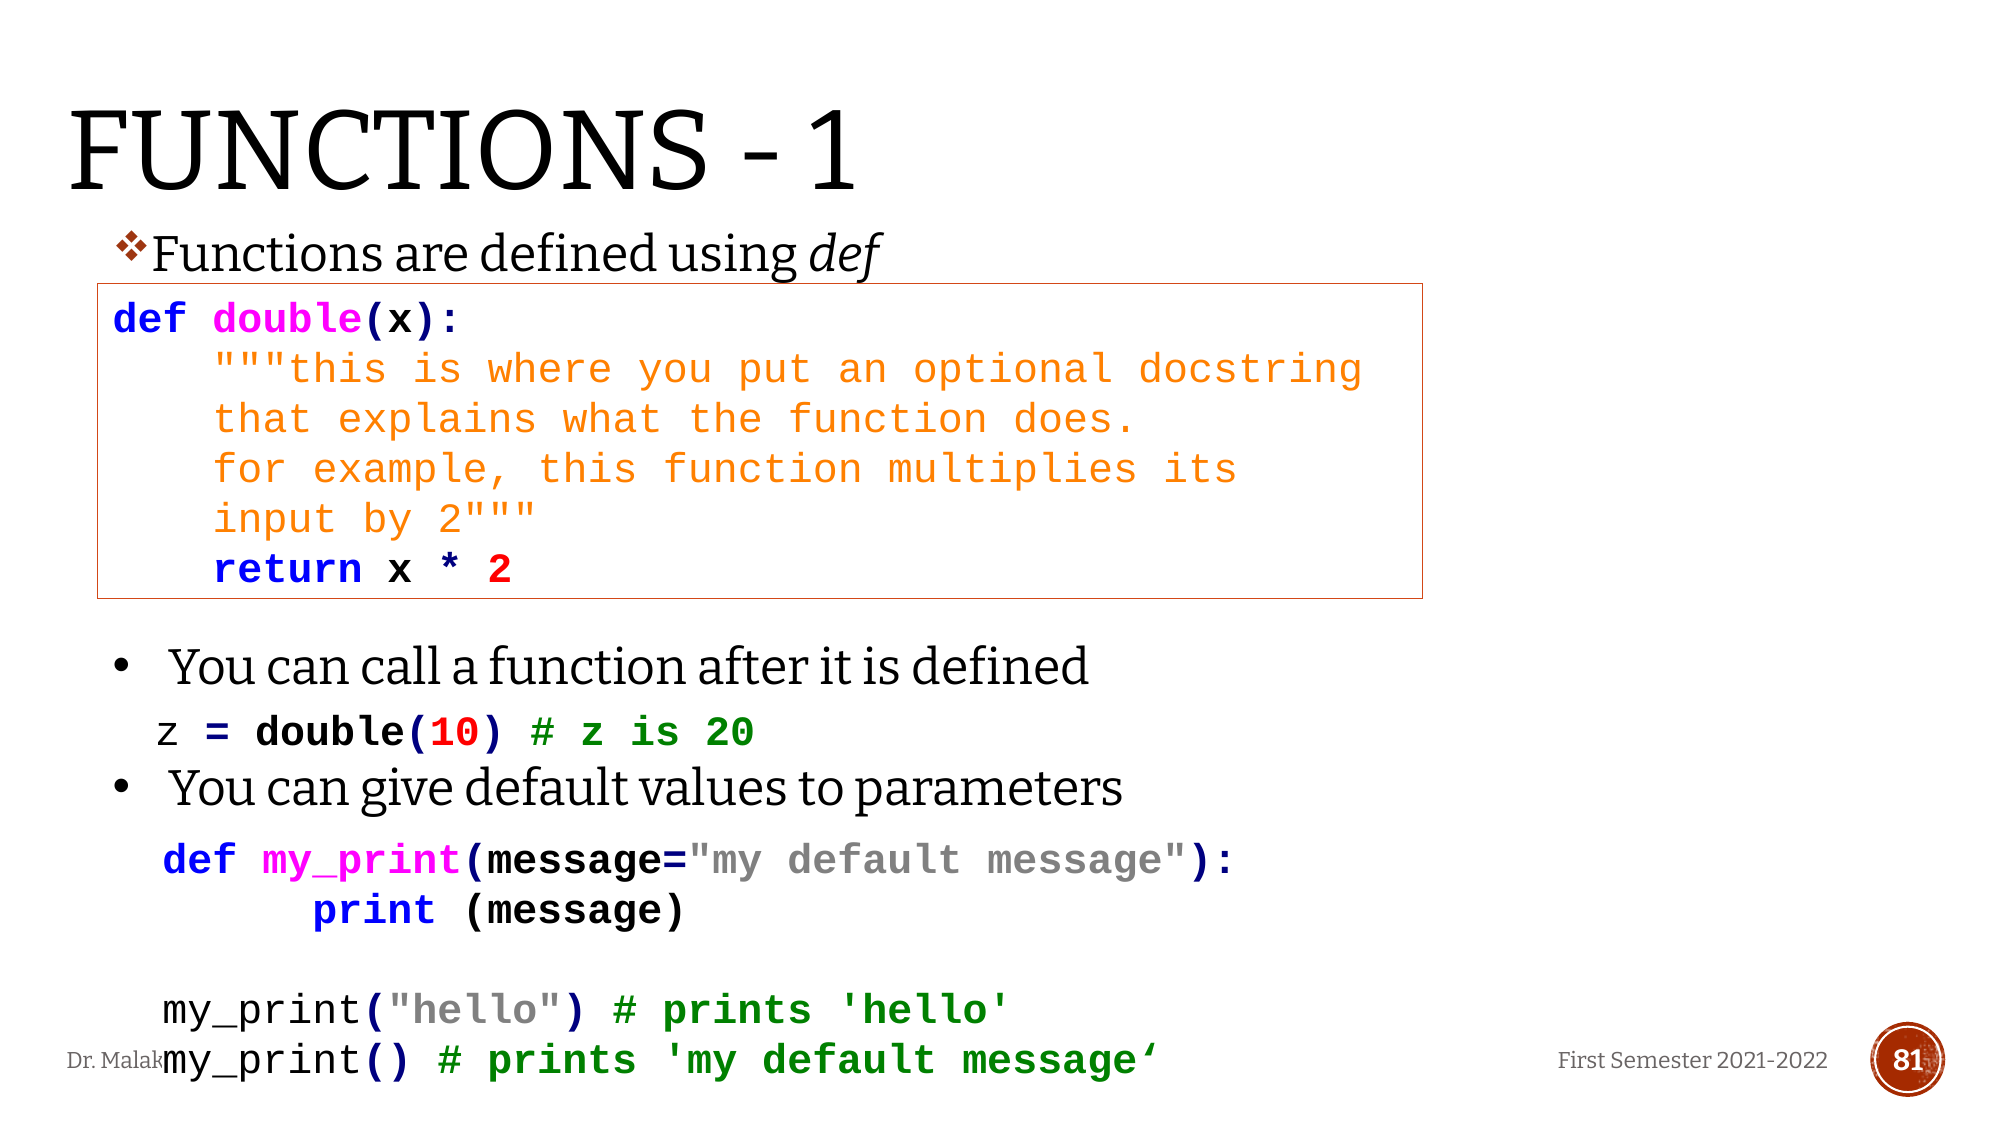

# Functions - 1
Functions are defined using def
def double(x):
    """this is where you put an optional docstring
    that explains what the function does.
    for example, this function multiplies its
    input by 2"""
    return x * 2
You can call a function after it is defined
z = double(10) # z is 20
You can give default values to parameters
def my_print(message="my default message"):
	print (message)

my_print("hello") # prints 'hello'
my_print() # prints 'my default message‘

Dr. Malak Abdullah
First Semester 2021-2022
81